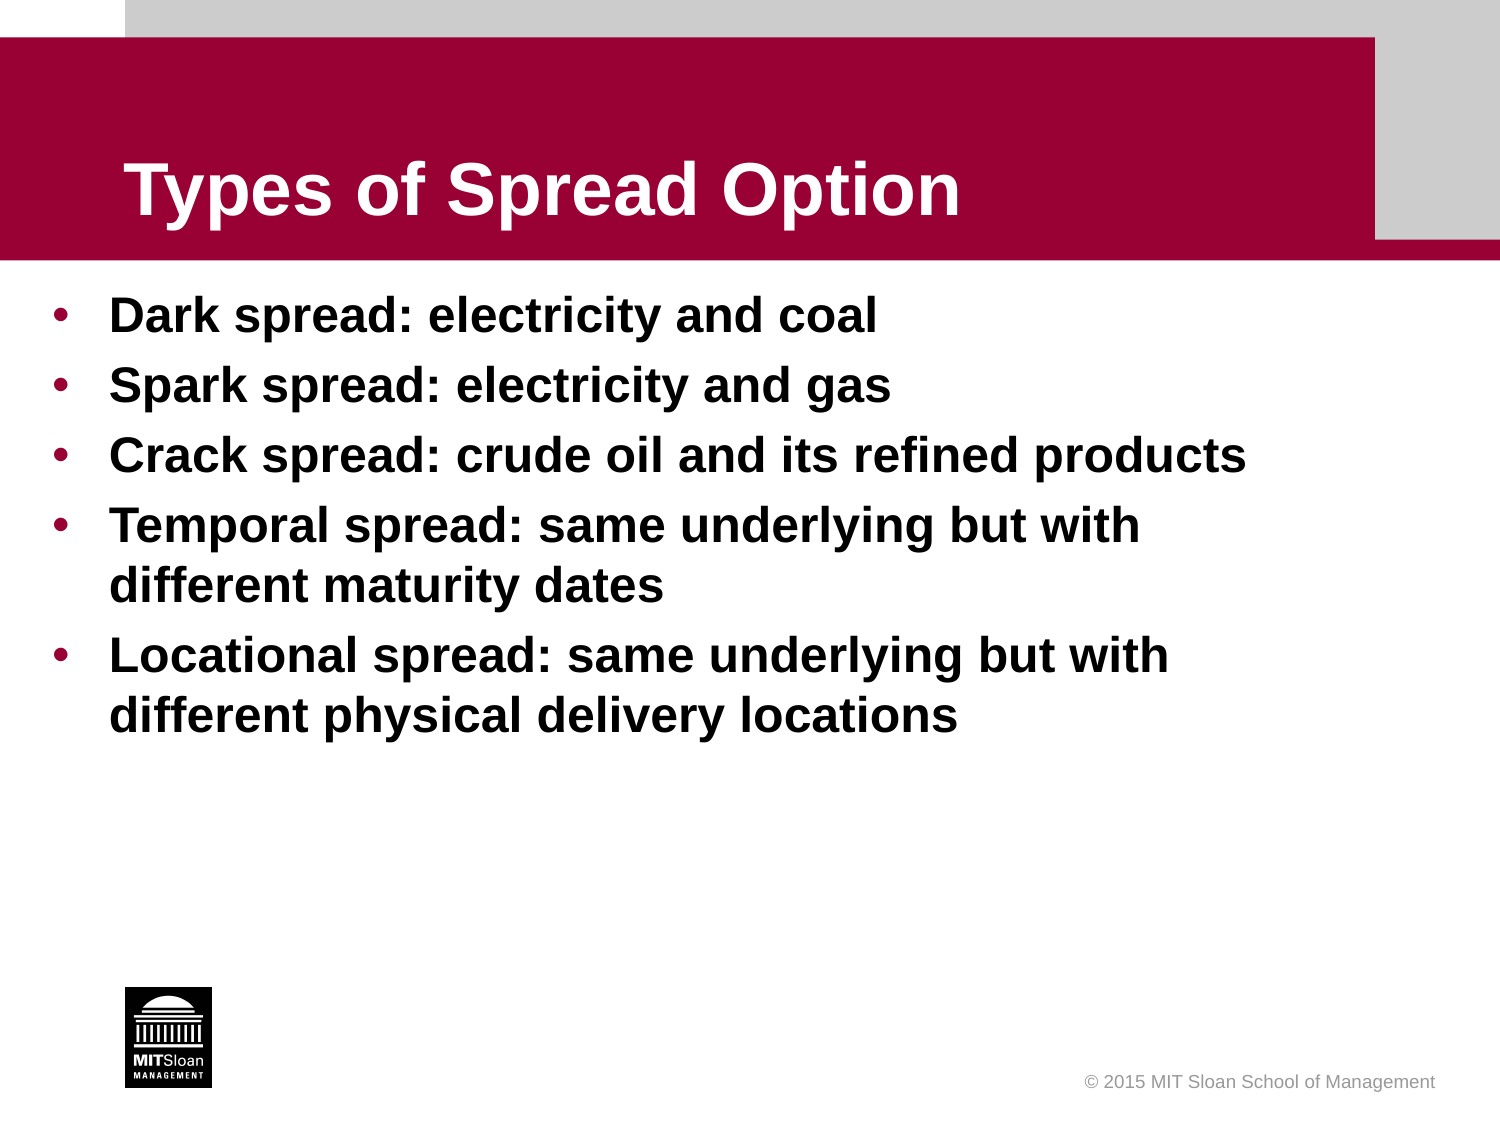

# Types of Spread Option
Dark spread: electricity and coal
Spark spread: electricity and gas
Crack spread: crude oil and its refined products
Temporal spread: same underlying but with different maturity dates
Locational spread: same underlying but with different physical delivery locations

© 2015 MIT Sloan School of Management